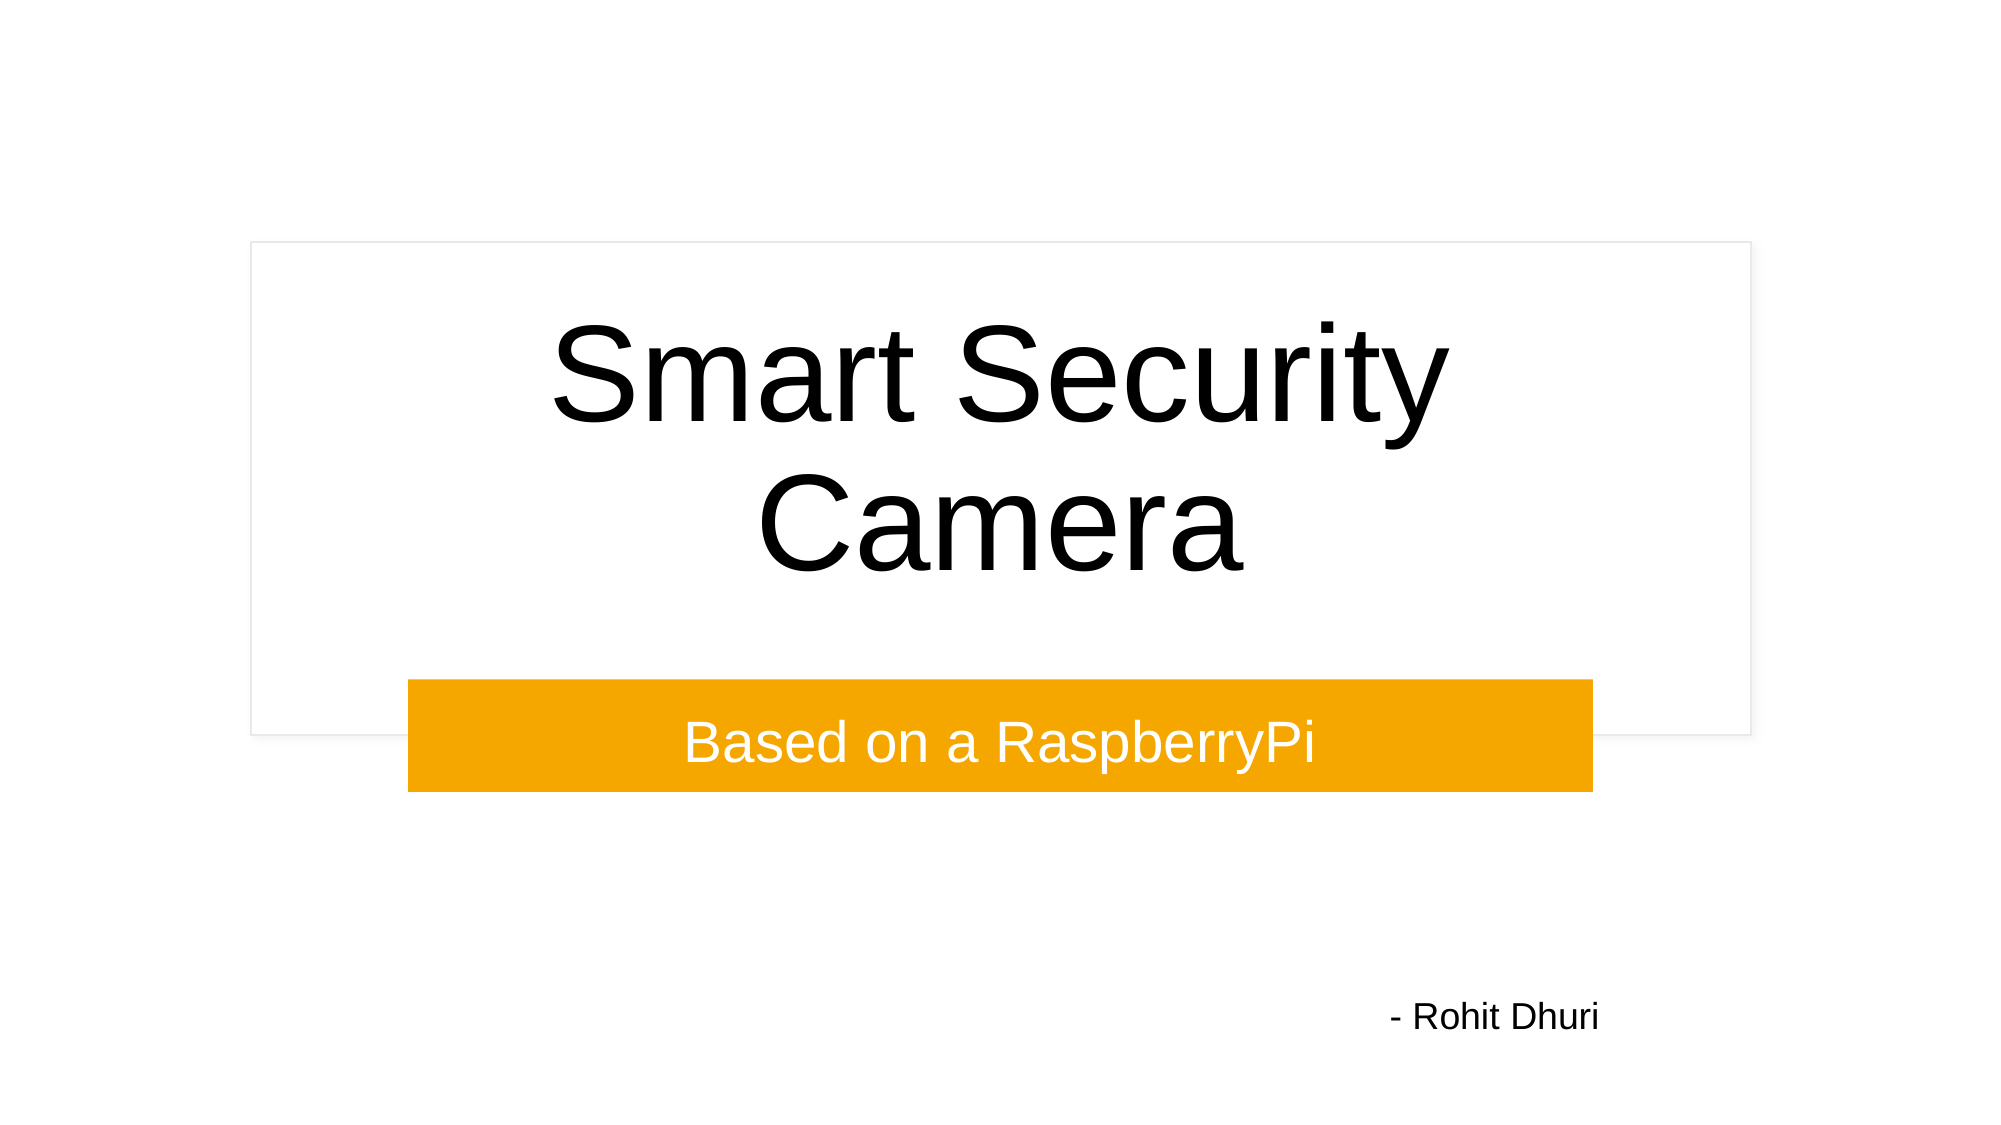

# Smart Security Camera
Based on a RaspberryPi
- Rohit Dhuri